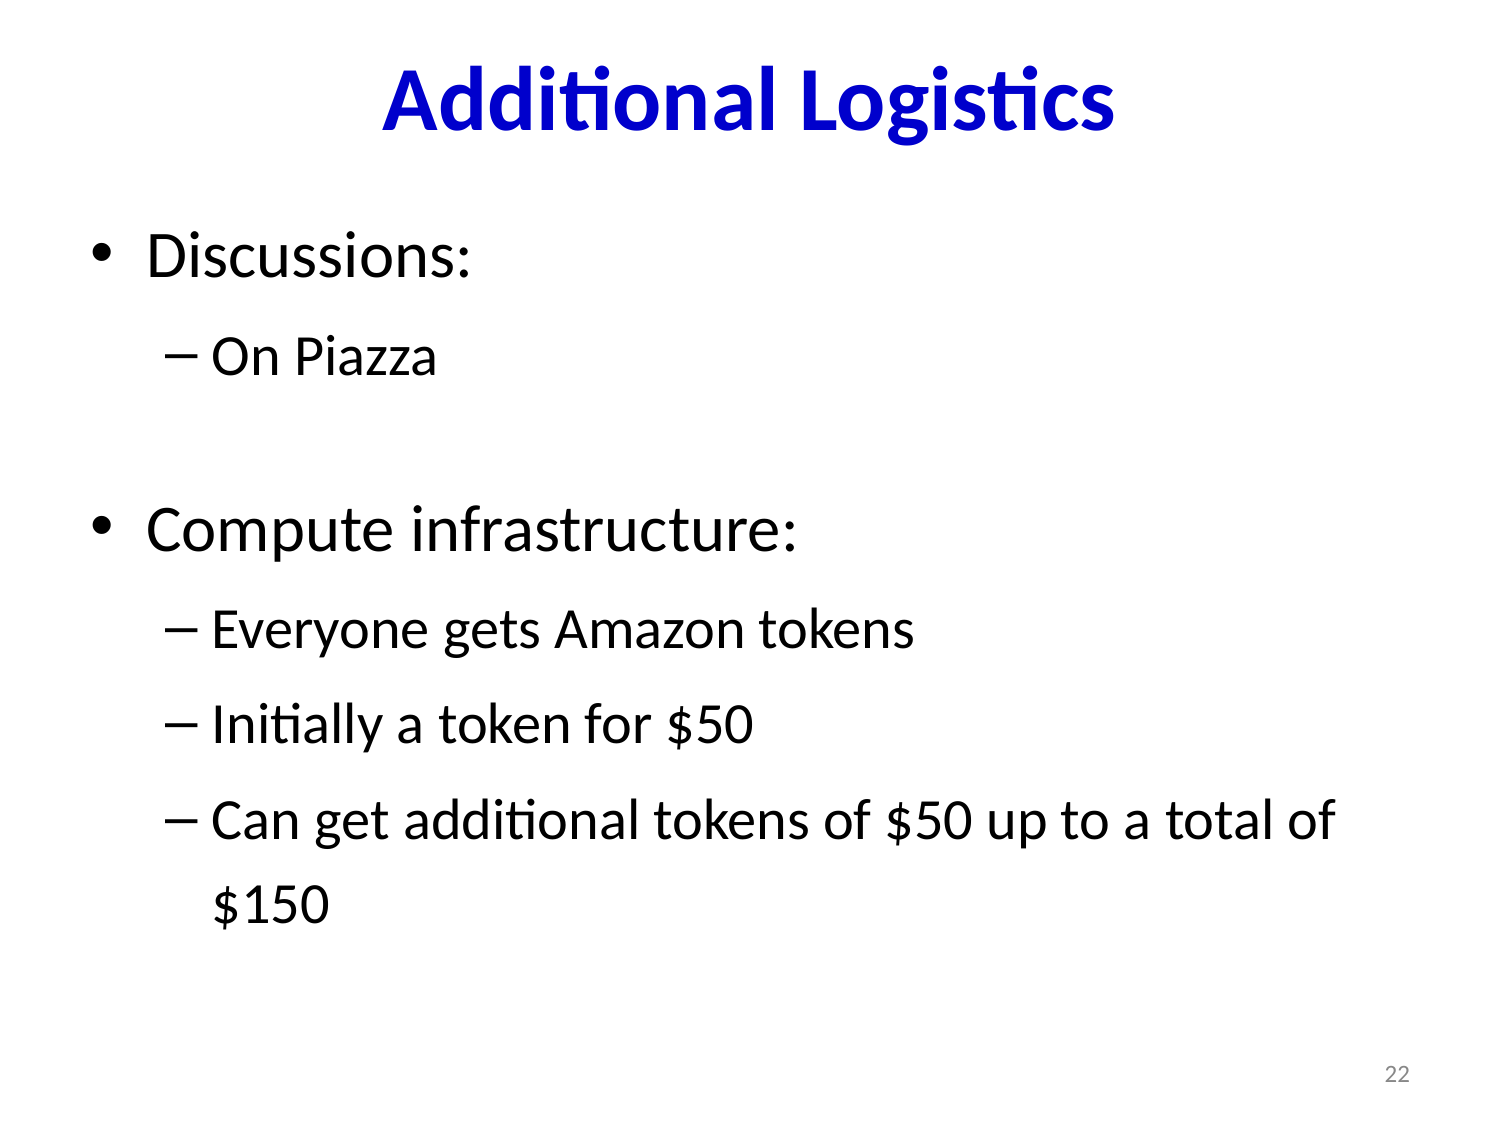

# Additional Logistics
Discussions:
On Piazza

Compute infrastructure:
Everyone gets Amazon tokens
Initially a token for $50
Can get additional tokens of $50 up to a total of $150
22